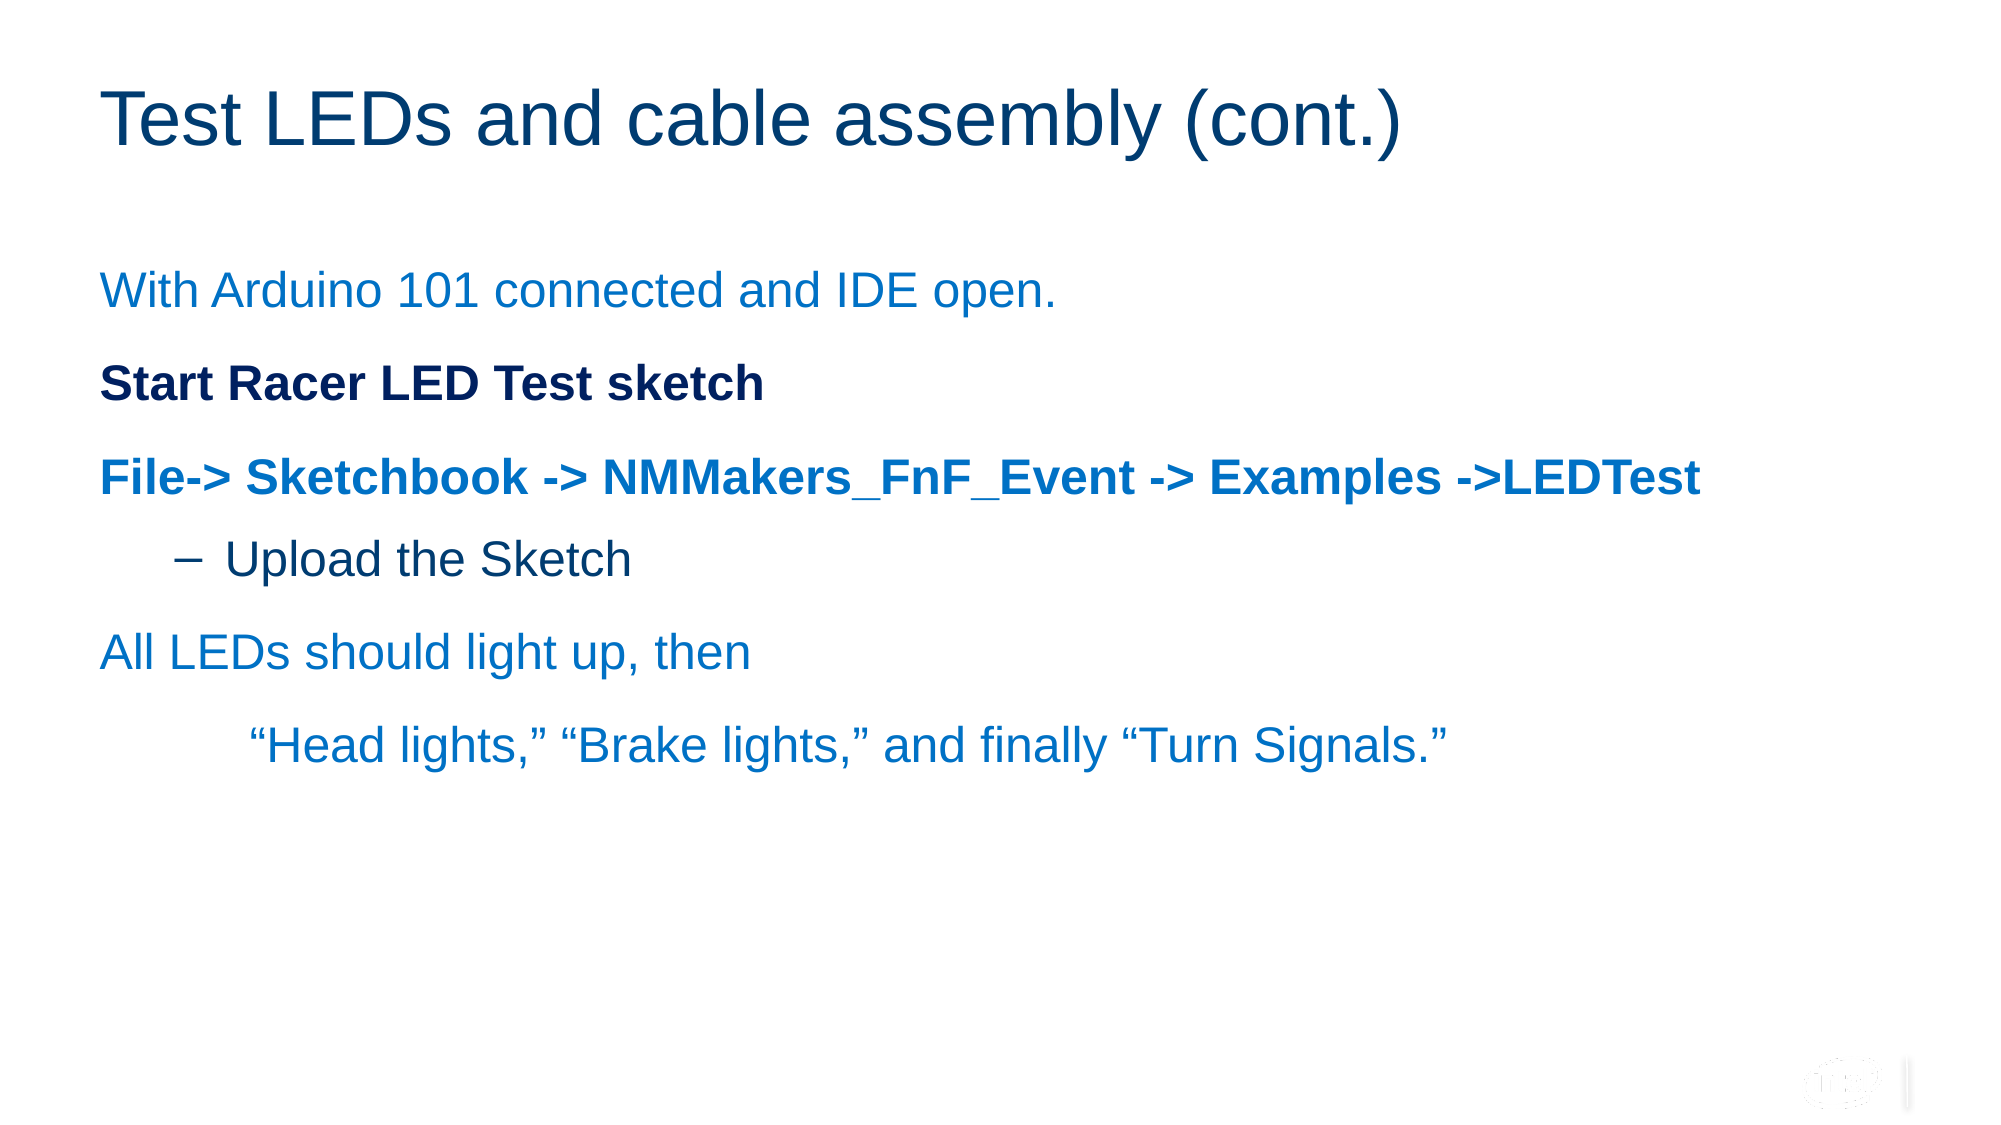

# Test LEDs and cable assembly (cont.)
With Arduino 101 connected and IDE open.
Start Racer LED Test sketch
File-> Sketchbook -> NMMakers_FnF_Event -> Examples ->LEDTest
Upload the Sketch
All LEDs should light up, then
	“Head lights,” “Brake lights,” and finally “Turn Signals.”
27